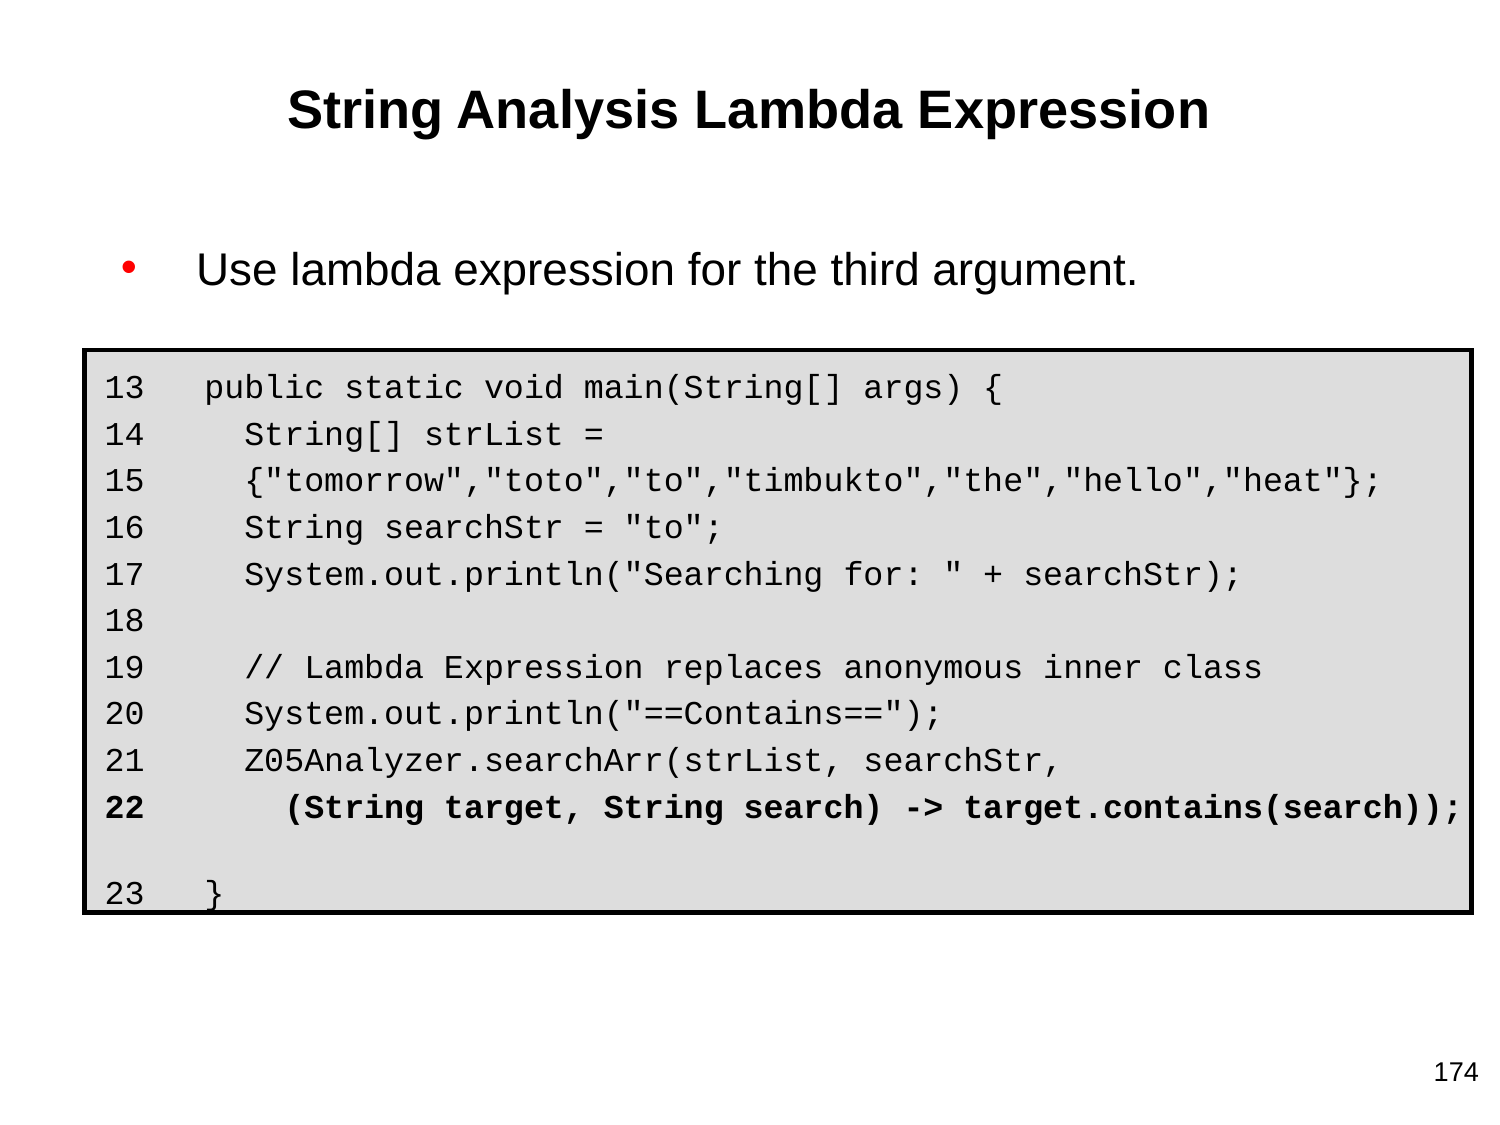

# String Analysis Lambda Expression
Use lambda expression for the third argument.

13   public static void main(String[] args) {
14     String[] strList =
15     {"tomorrow","toto","to","timbukto","the","hello","heat"};
16     String searchStr = "to";
17     System.out.println("Searching for: " + searchStr);
18
19     // Lambda Expression replaces anonymous inner class
20     System.out.println("==Contains==");
21     Z05Analyzer.searchArr(strList, searchStr,
22       (String target, String search) -> target.contains(search));
23   }

174